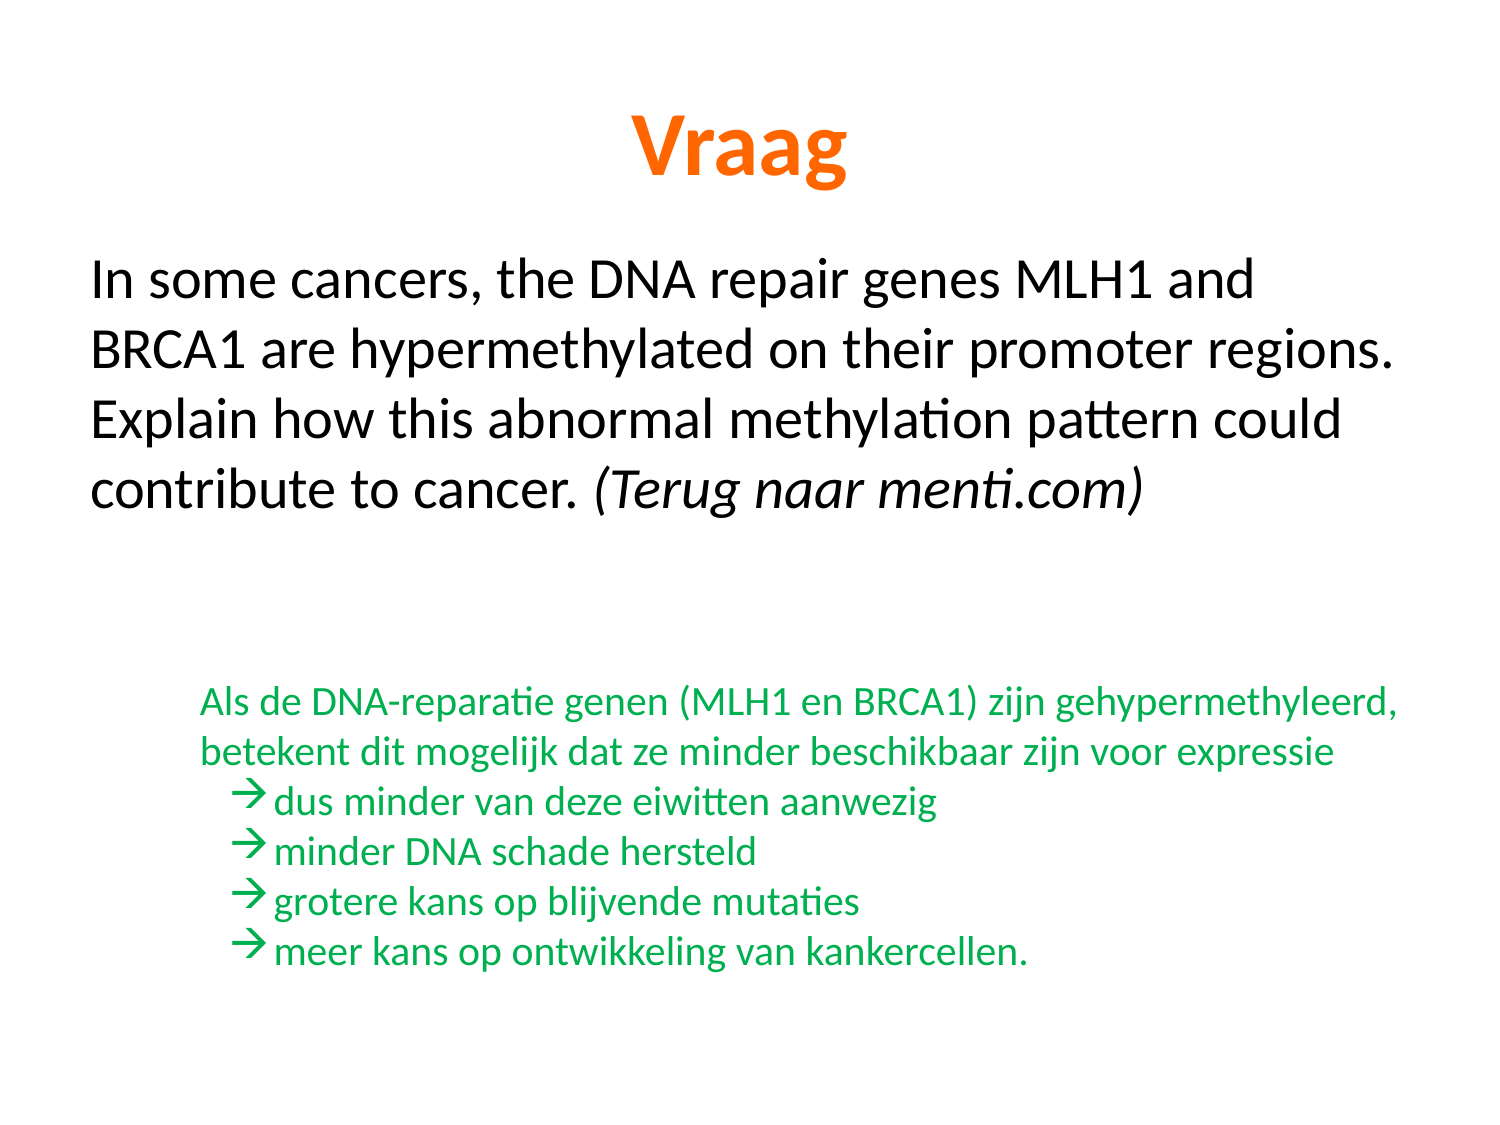

# Vraag
In some cancers, the DNA repair genes MLH1 and BRCA1 are hypermethylated on their promoter regions. Explain how this abnormal methylation pattern could contribute to cancer. (Terug naar menti.com)
Als de DNA-reparatie genen (MLH1 en BRCA1) zijn gehypermethyleerd, betekent dit mogelijk dat ze minder beschikbaar zijn voor expressie
dus minder van deze eiwitten aanwezig
minder DNA schade hersteld
grotere kans op blijvende mutaties
meer kans op ontwikkeling van kankercellen.